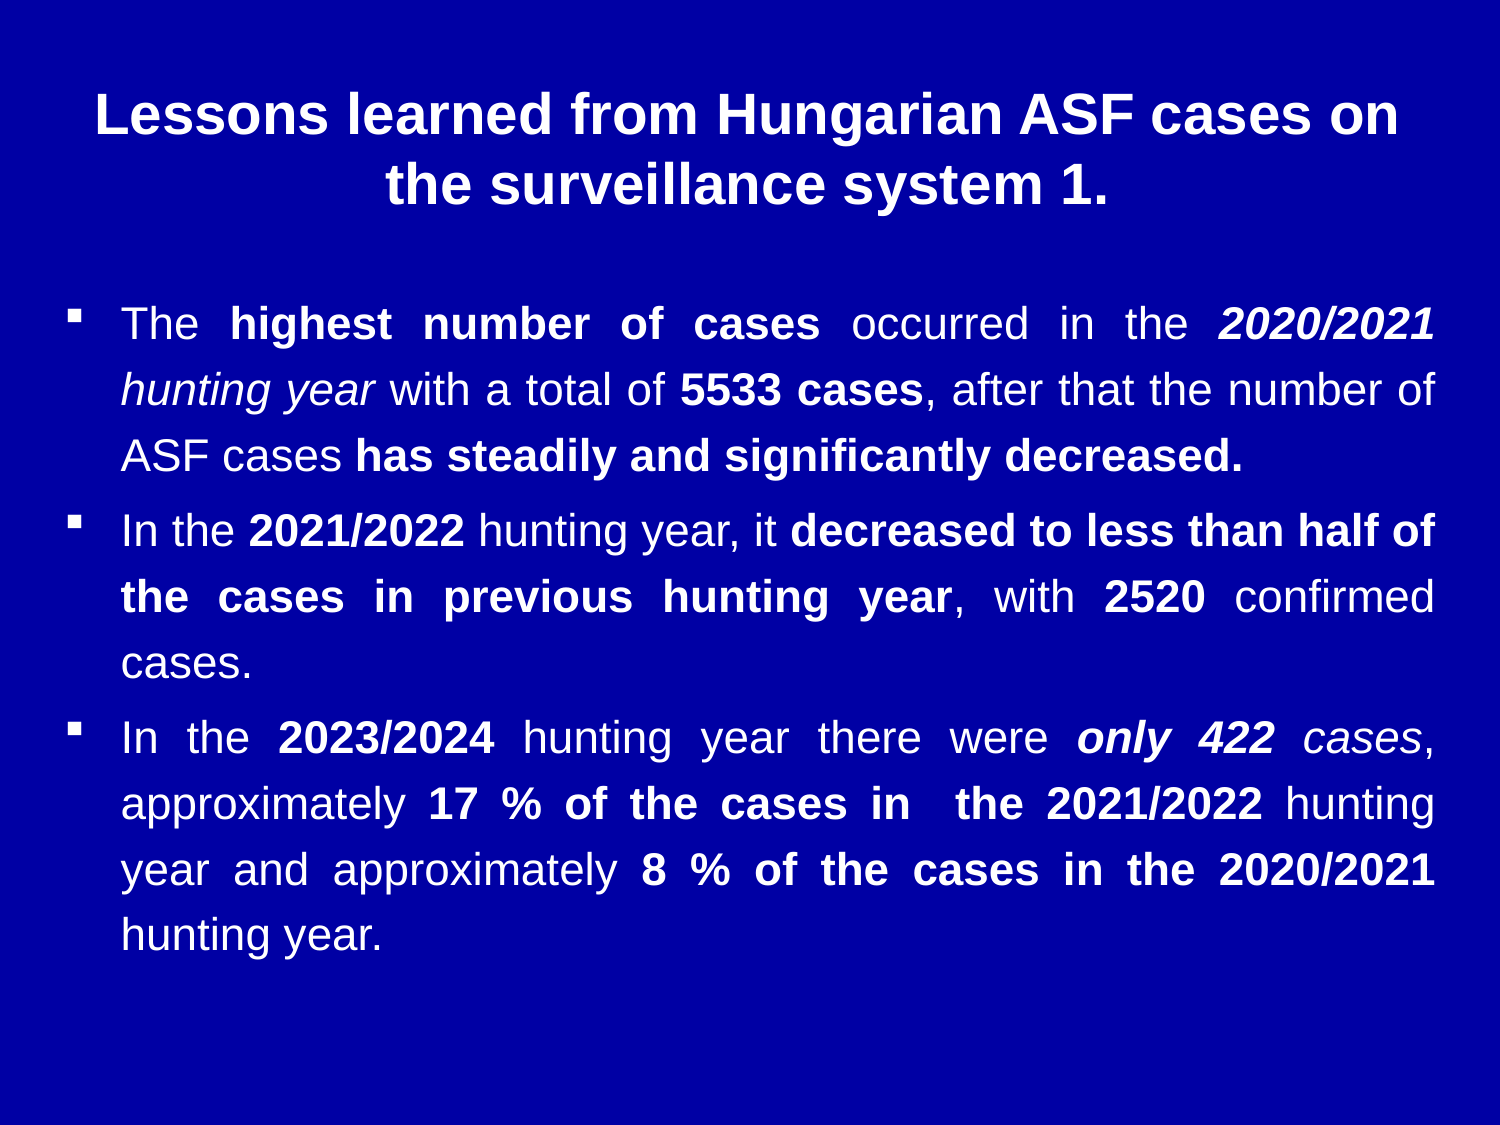

# Lessons learned from Hungarian ASF cases on the surveillance system 1.
The highest number of cases occurred in the 2020/2021 hunting year with a total of 5533 cases, after that the number of ASF cases has steadily and significantly decreased.
In the 2021/2022 hunting year, it decreased to less than half of the cases in previous hunting year, with 2520 confirmed cases.
In the 2023/2024 hunting year there were only 422 cases, approximately 17 % of the cases in  the 2021/2022 hunting year and approximately 8 % of the cases in the 2020/2021 hunting year.